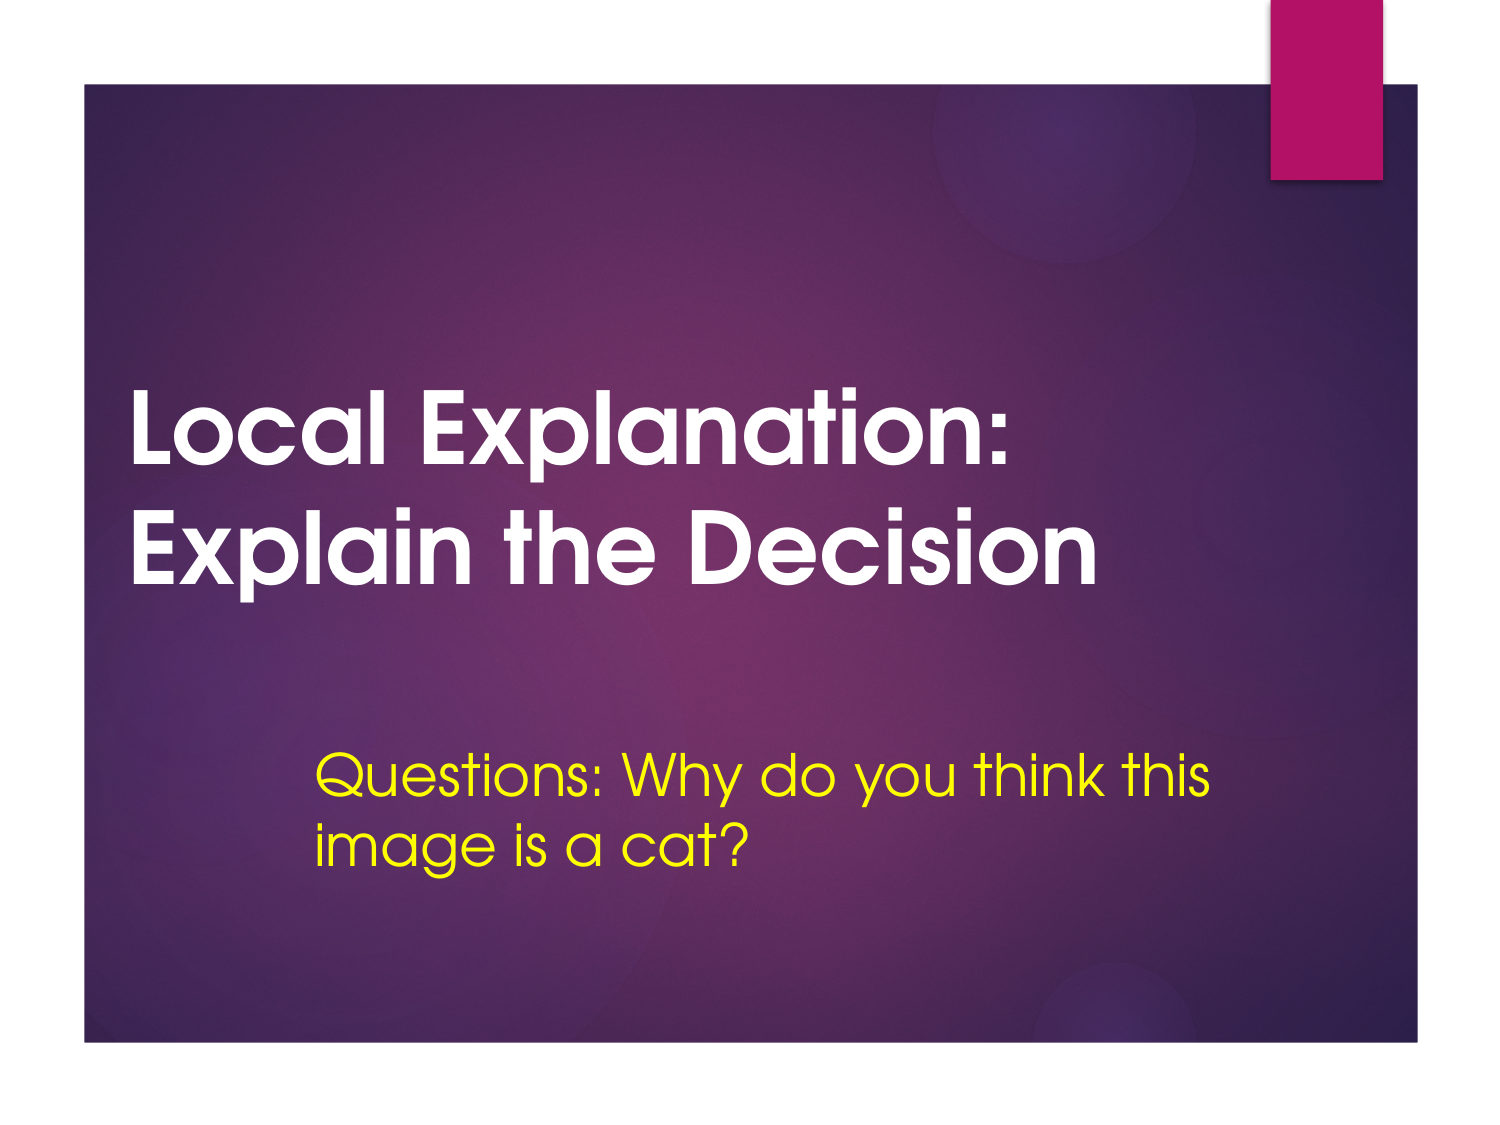

# Local Explanation: Explain the Decision
Questions: Why do you think this image is a cat?